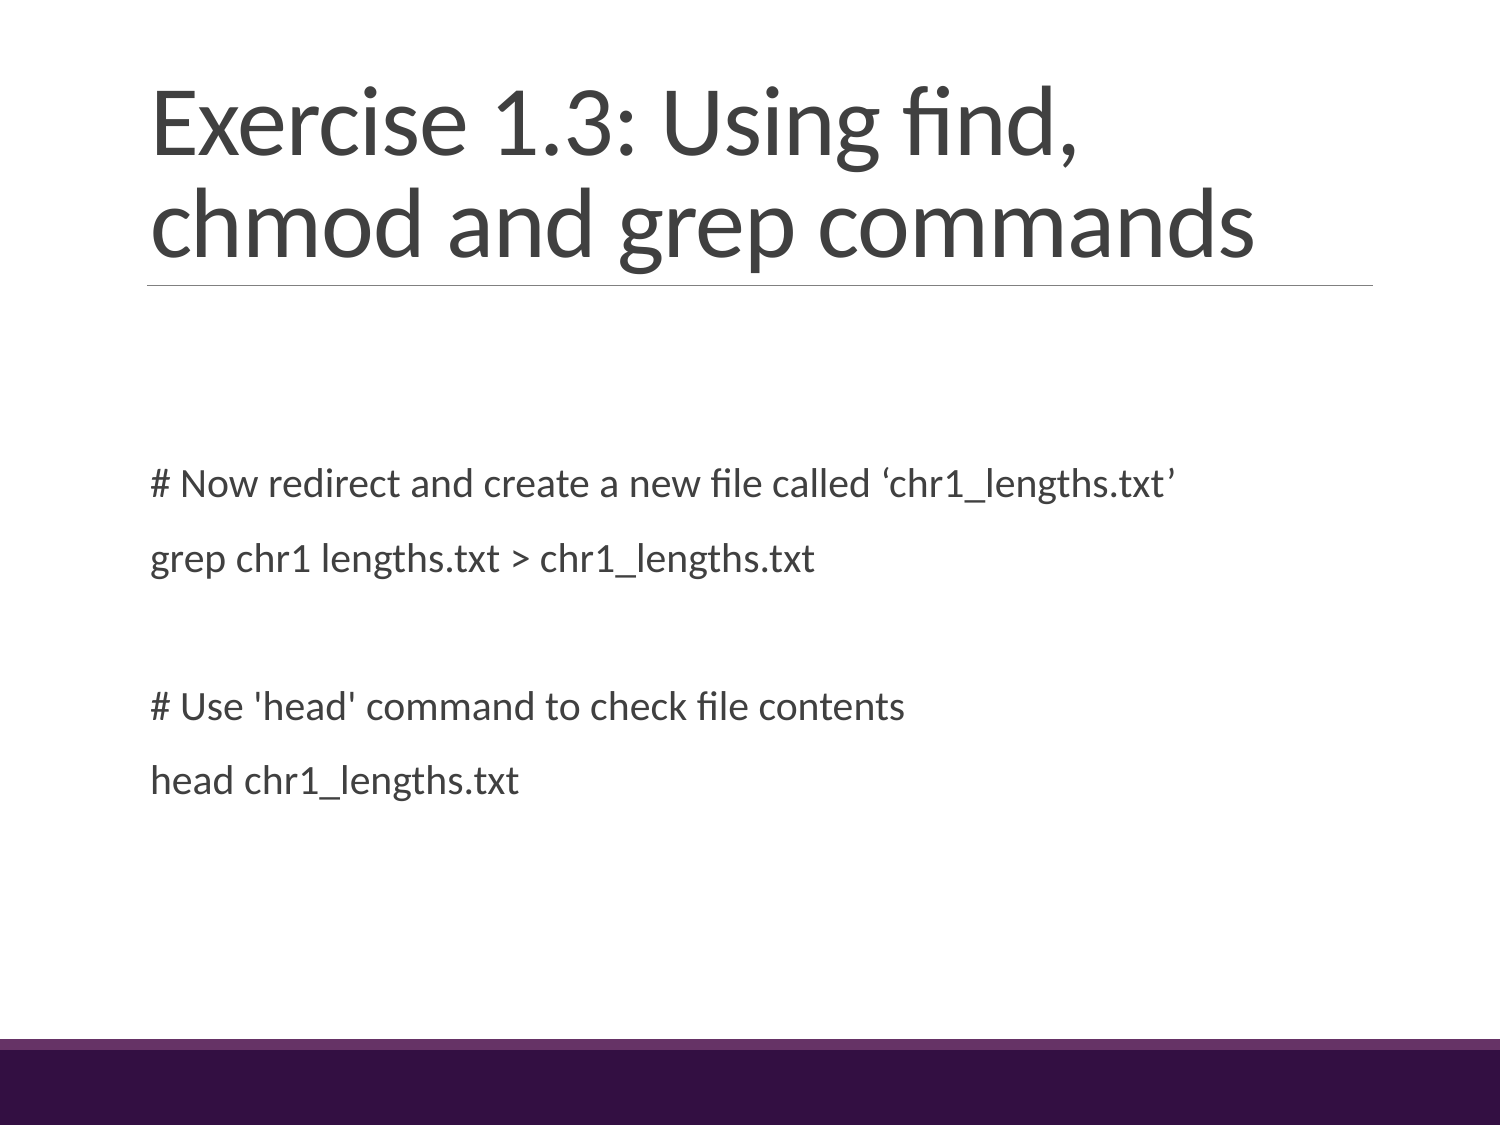

# Exercise 1.3: Using find, chmod and grep commands
# Now redirect and create a new file called ‘chr1_lengths.txt’
grep chr1 lengths.txt > chr1_lengths.txt

# Use 'head' command to check file contents
head chr1_lengths.txt